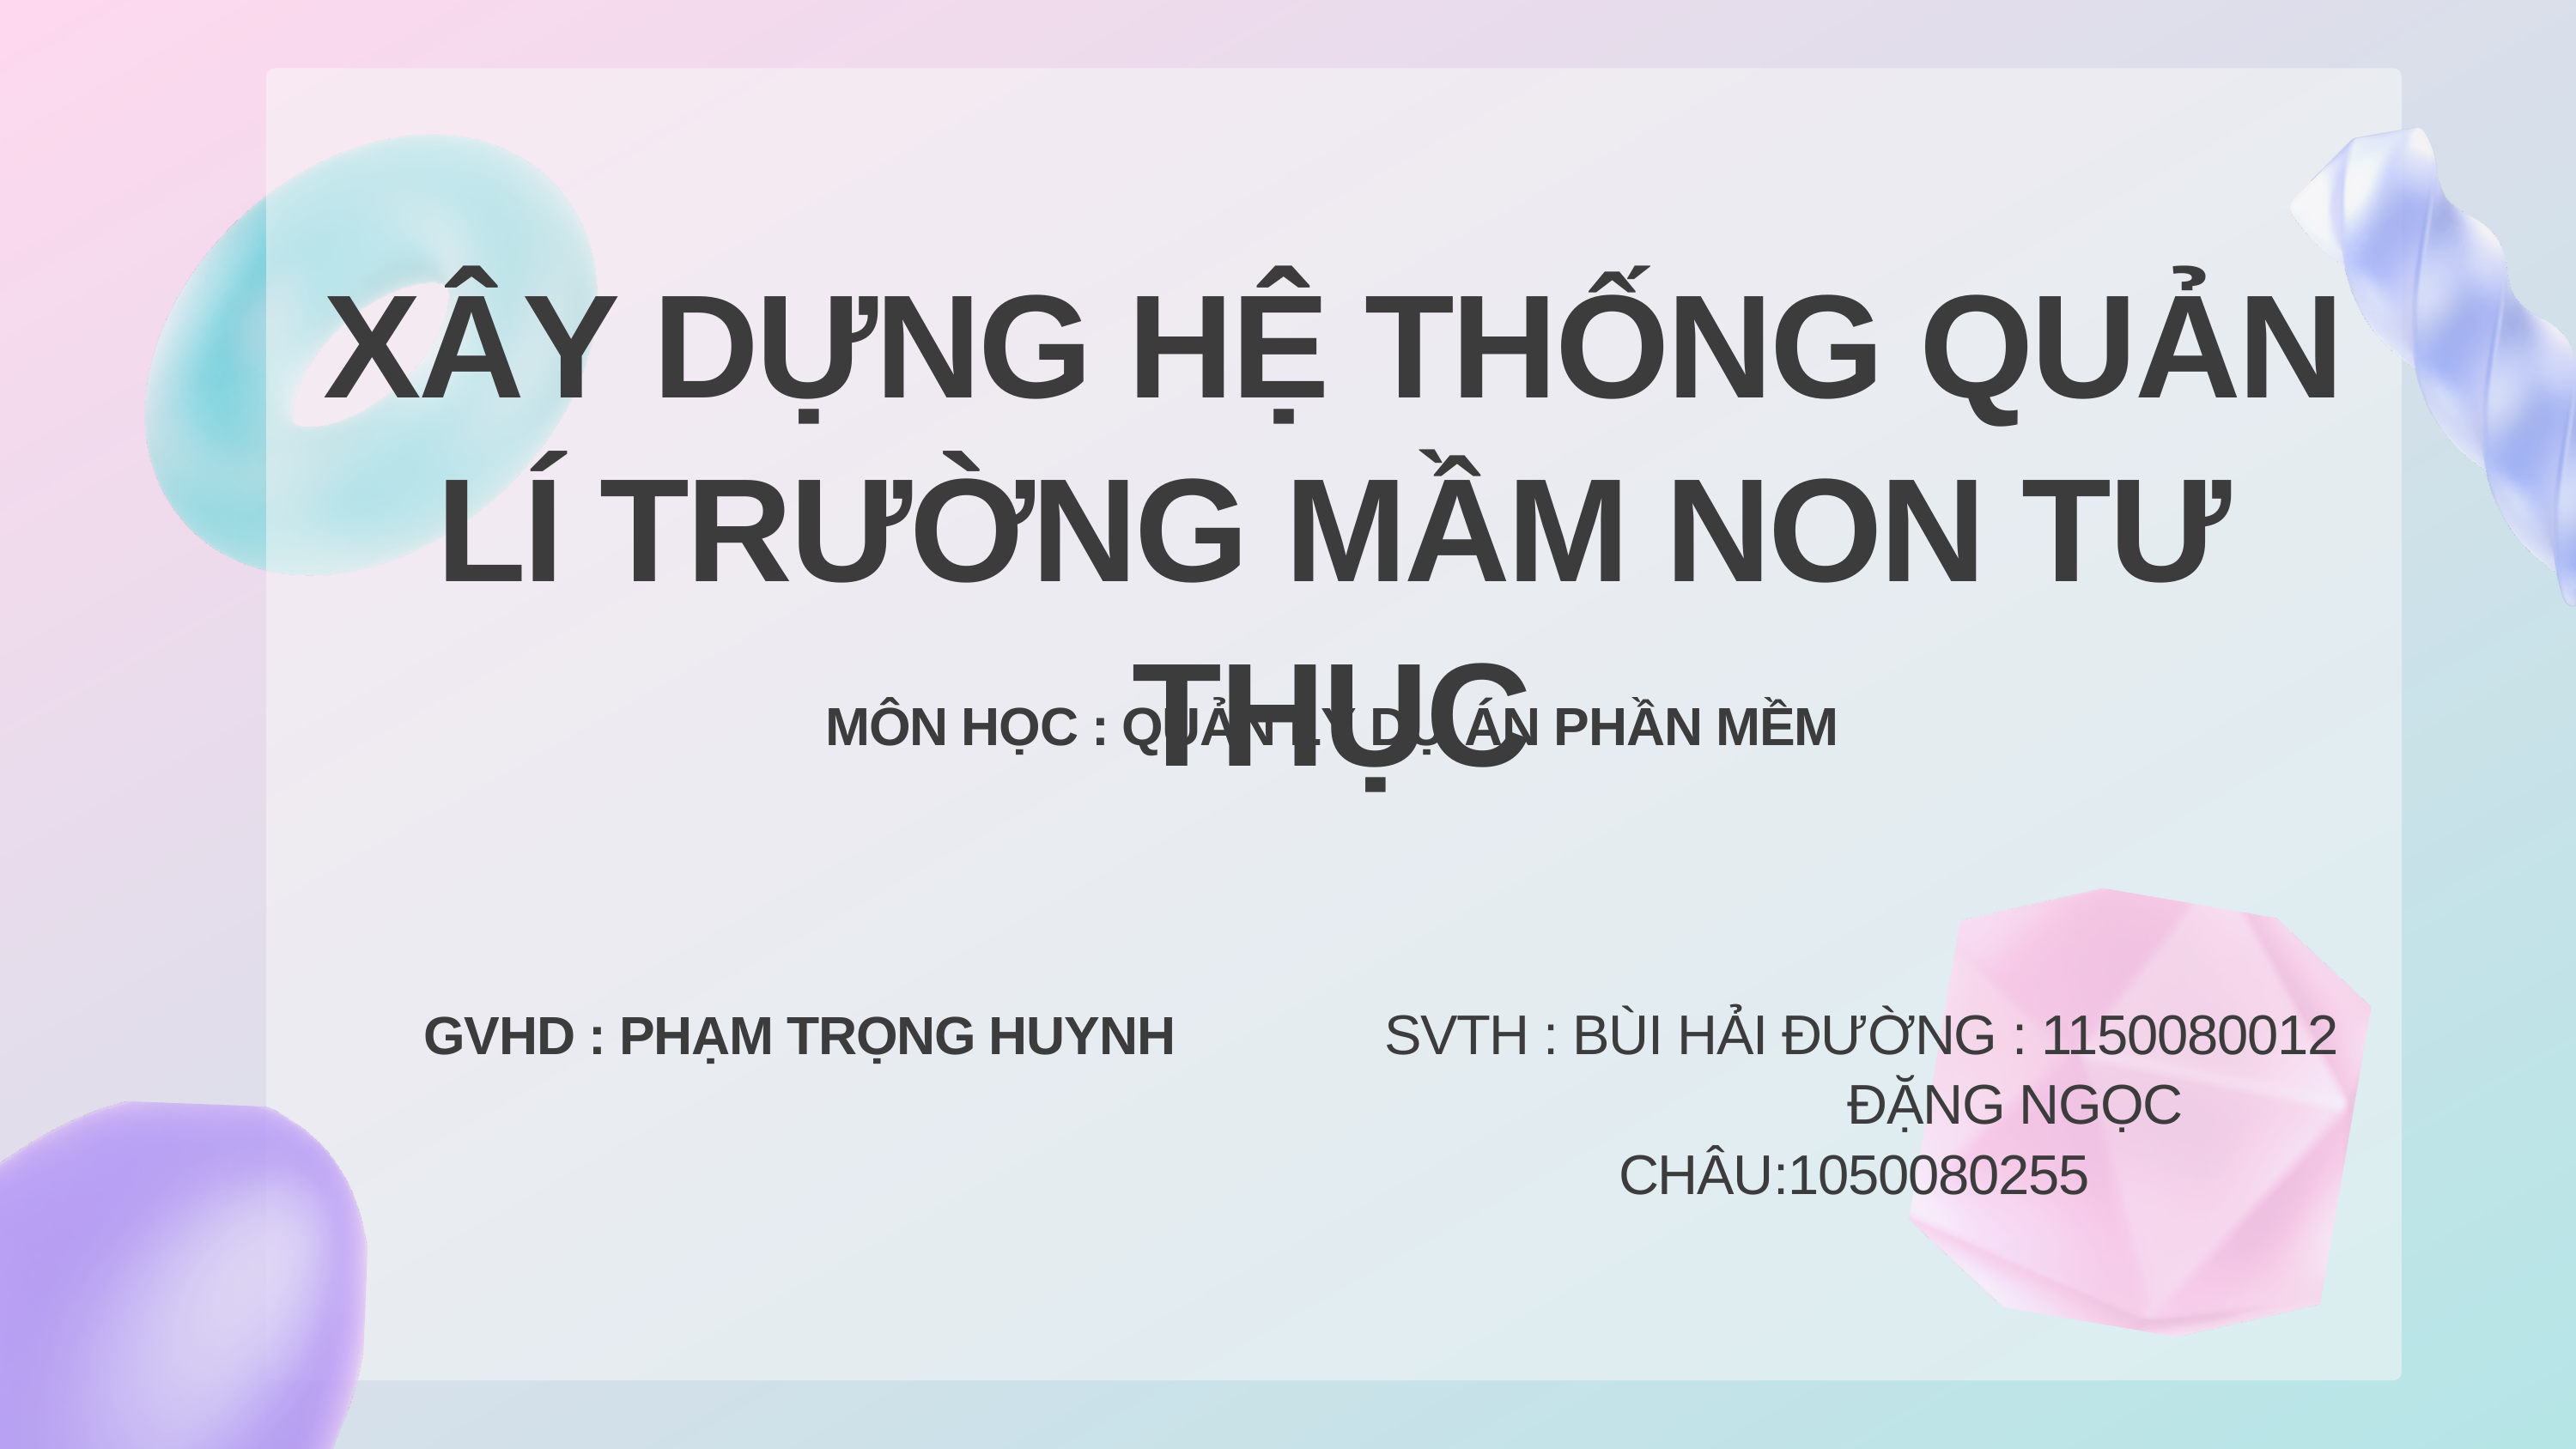

XÂY DỰNG HỆ THỐNG QUẢN LÍ TRƯỜNG MẦM NON TƯ THỤC
MÔN HỌC : QUẢN LÝ DỰ ÁN PHẦN MỀM

SVTH : BÙI HẢI ĐƯỜNG : 1150080012
                    ĐẶNG NGỌC CHÂU:1050080255

GVHD : PHẠM TRỌNG HUYNH